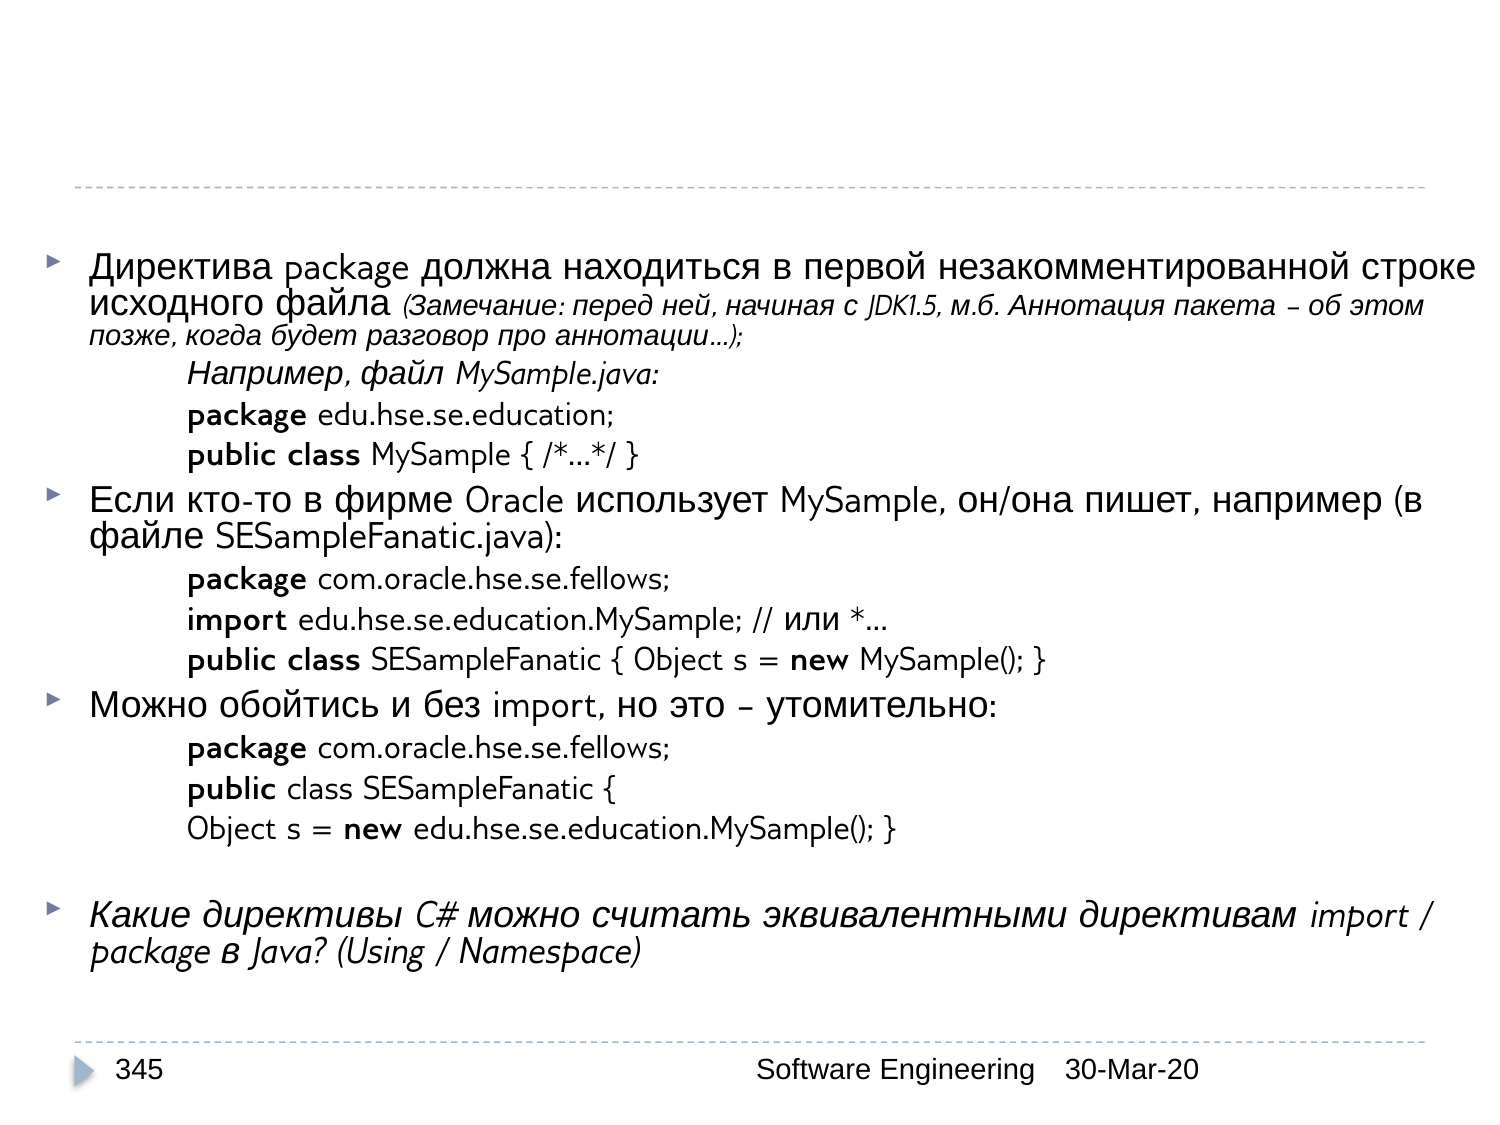

Директива package должна находиться в первой незакомментированной строке исходного файла (Замечание: перед ней, начиная с JDK1.5, м.б. Аннотация пакета – об этом позже, когда будет разговор про аннотации...);
Например, файл MySample.java:
package edu.hse.se.education;
public class MySample { /*…*/ }
Если кто-то в фирме Oracle использует MySample, он/она пишет, например (в файле SESampleFanatic.java):
package com.oracle.hse.se.fellows;
import edu.hse.se.education.MySample; // или *...
public class SESampleFanatic { Object s = new MySample(); }
Можно обойтись и без import, но это – утомительно:
package com.oracle.hse.se.fellows;
public class SESampleFanatic {
Object s = new edu.hse.se.education.MySample(); }

Какие директивы C# можно считать эквивалентными директивам import / package в Java? (Using / Namespace)

345
Software Engineering
30-Mar-20